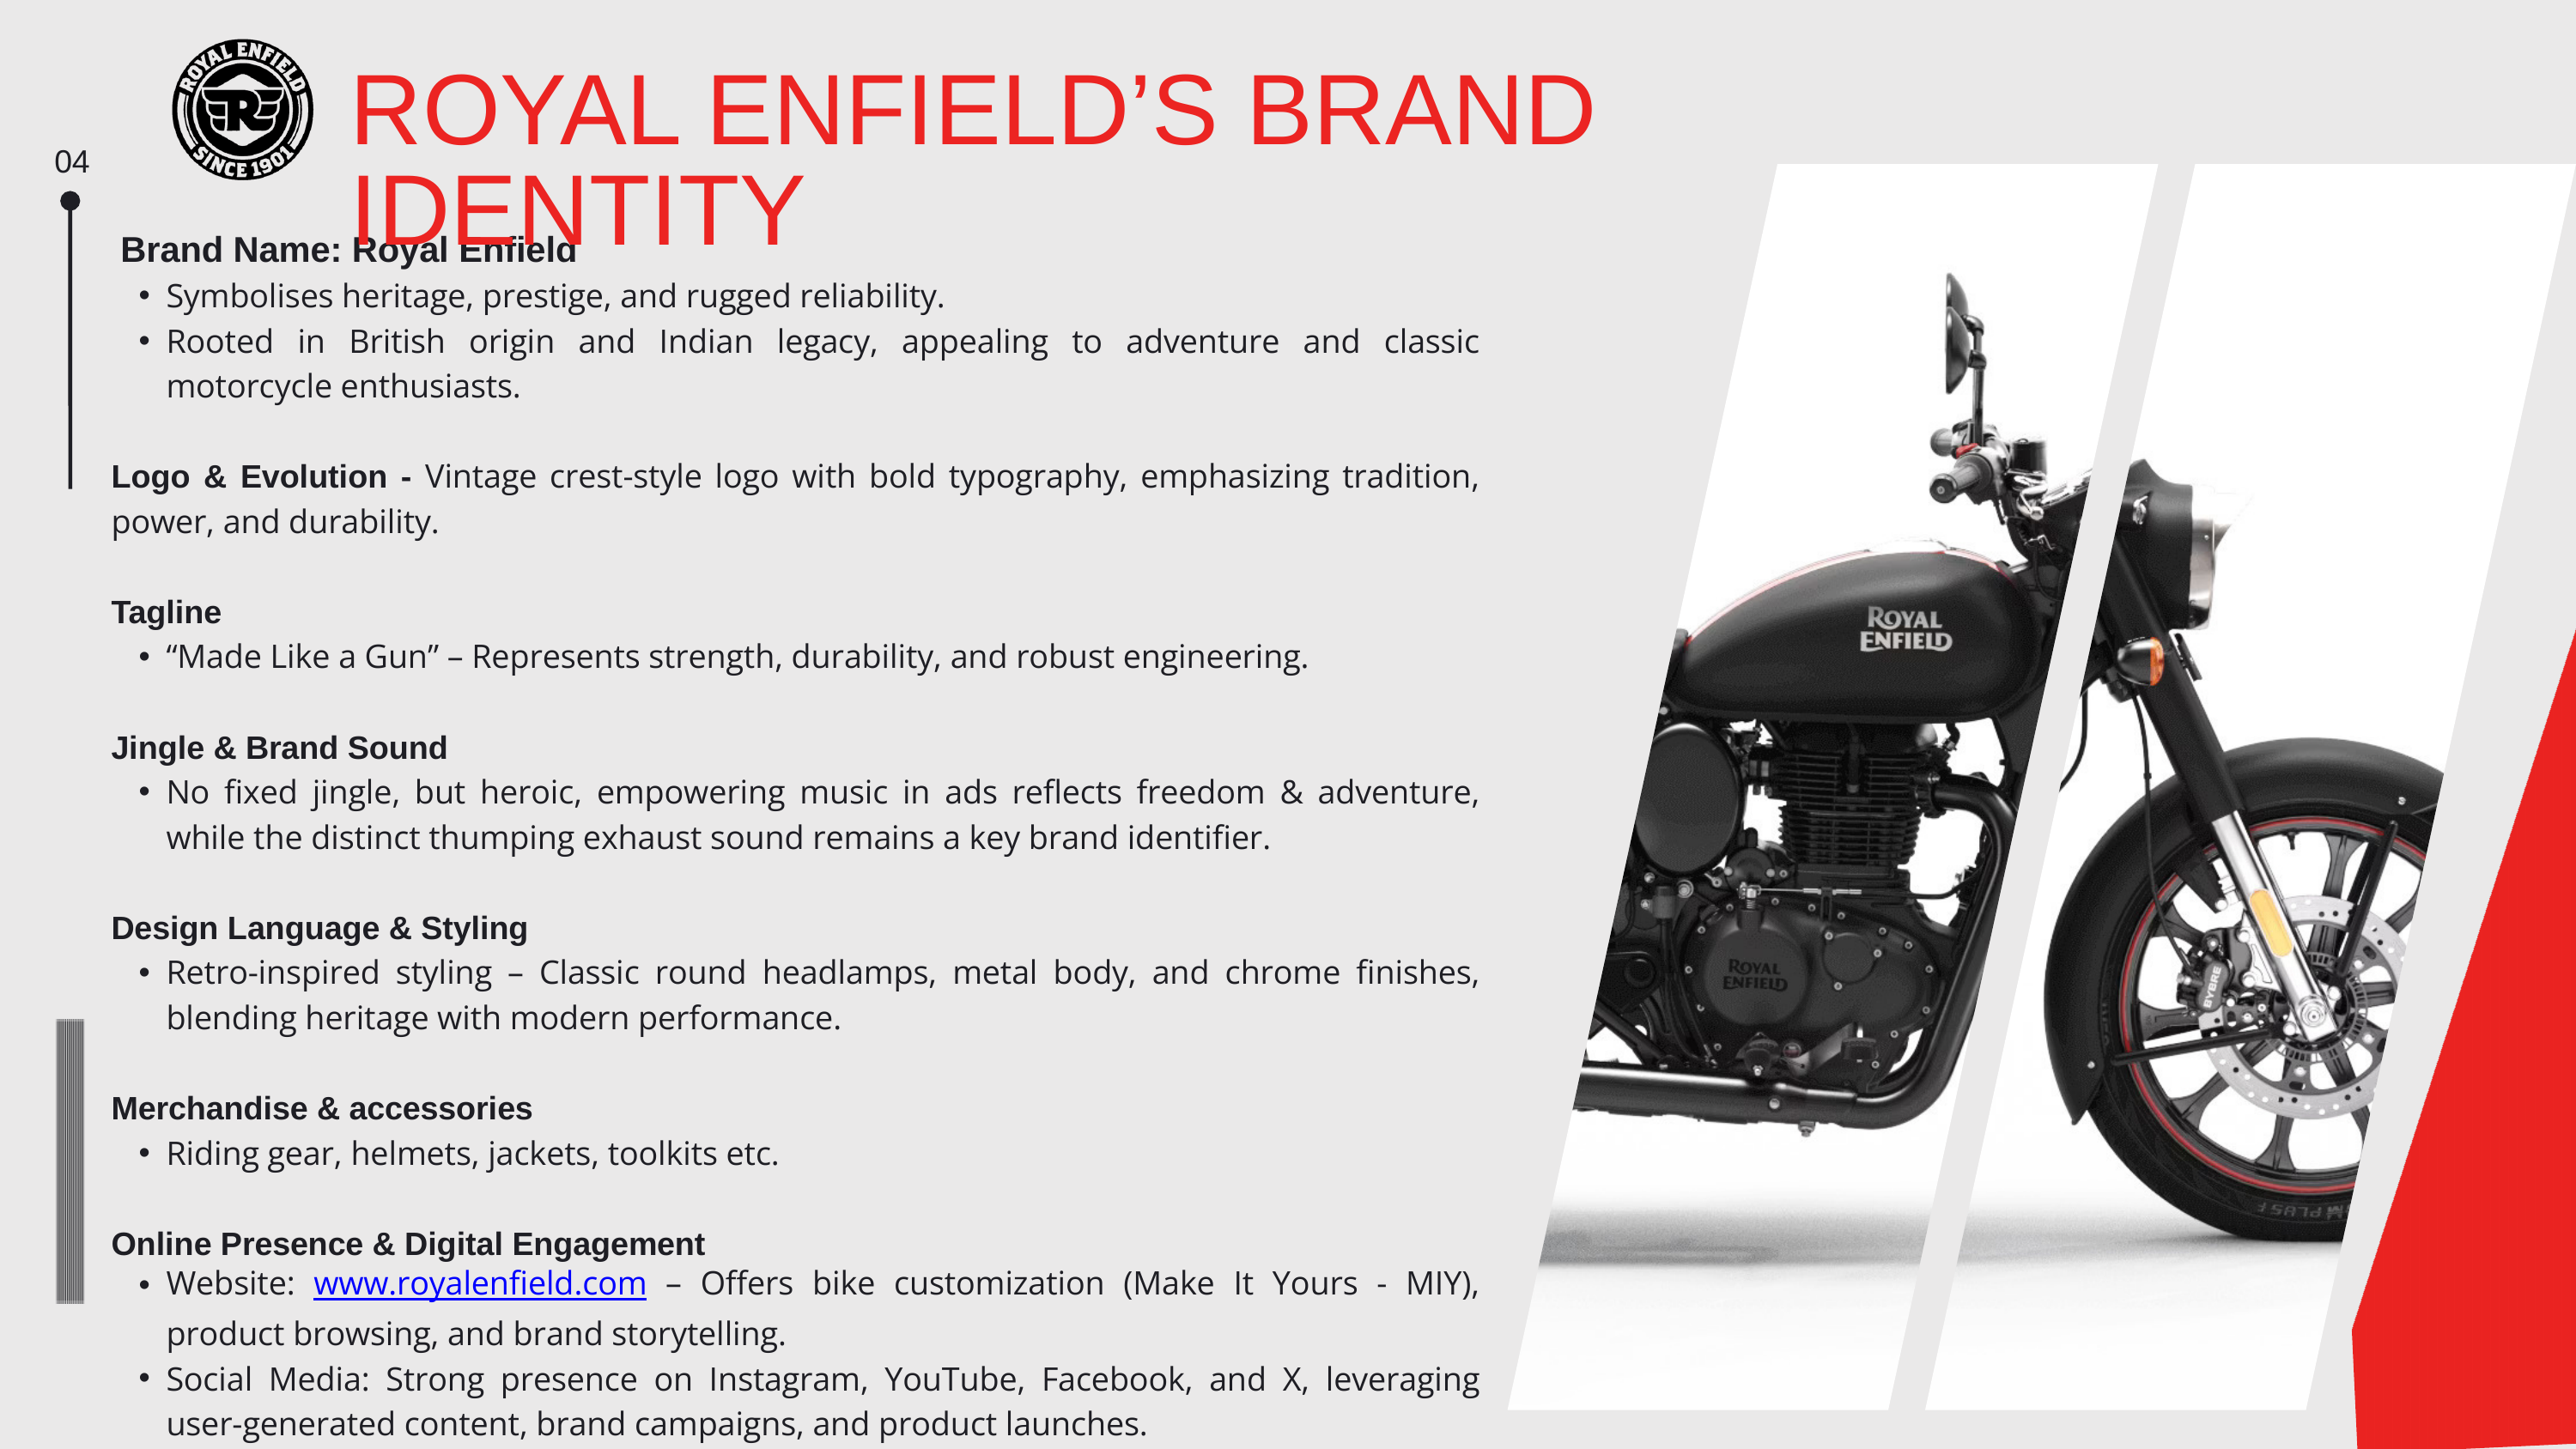

ROYAL ENFIELD’S BRAND IDENTITY
04

 Brand Name: Royal Enfield
Symbolises heritage, prestige, and rugged reliability.
Rooted in British origin and Indian legacy, appealing to adventure and classic motorcycle enthusiasts.

Logo & Evolution - Vintage crest-style logo with bold typography, emphasizing tradition, power, and durability.

Tagline
“Made Like a Gun” – Represents strength, durability, and robust engineering.

Jingle & Brand Sound
No fixed jingle, but heroic, empowering music in ads reflects freedom & adventure, while the distinct thumping exhaust sound remains a key brand identifier.

Design Language & Styling
Retro-inspired styling – Classic round headlamps, metal body, and chrome finishes, blending heritage with modern performance.

Merchandise & accessories
Riding gear, helmets, jackets, toolkits etc.

Online Presence & Digital Engagement
Website: www.royalenfield.com – Offers bike customization (Make It Yours - MIY), product browsing, and brand storytelling.
Social Media: Strong presence on Instagram, YouTube, Facebook, and X, leveraging user-generated content, brand campaigns, and product launches.